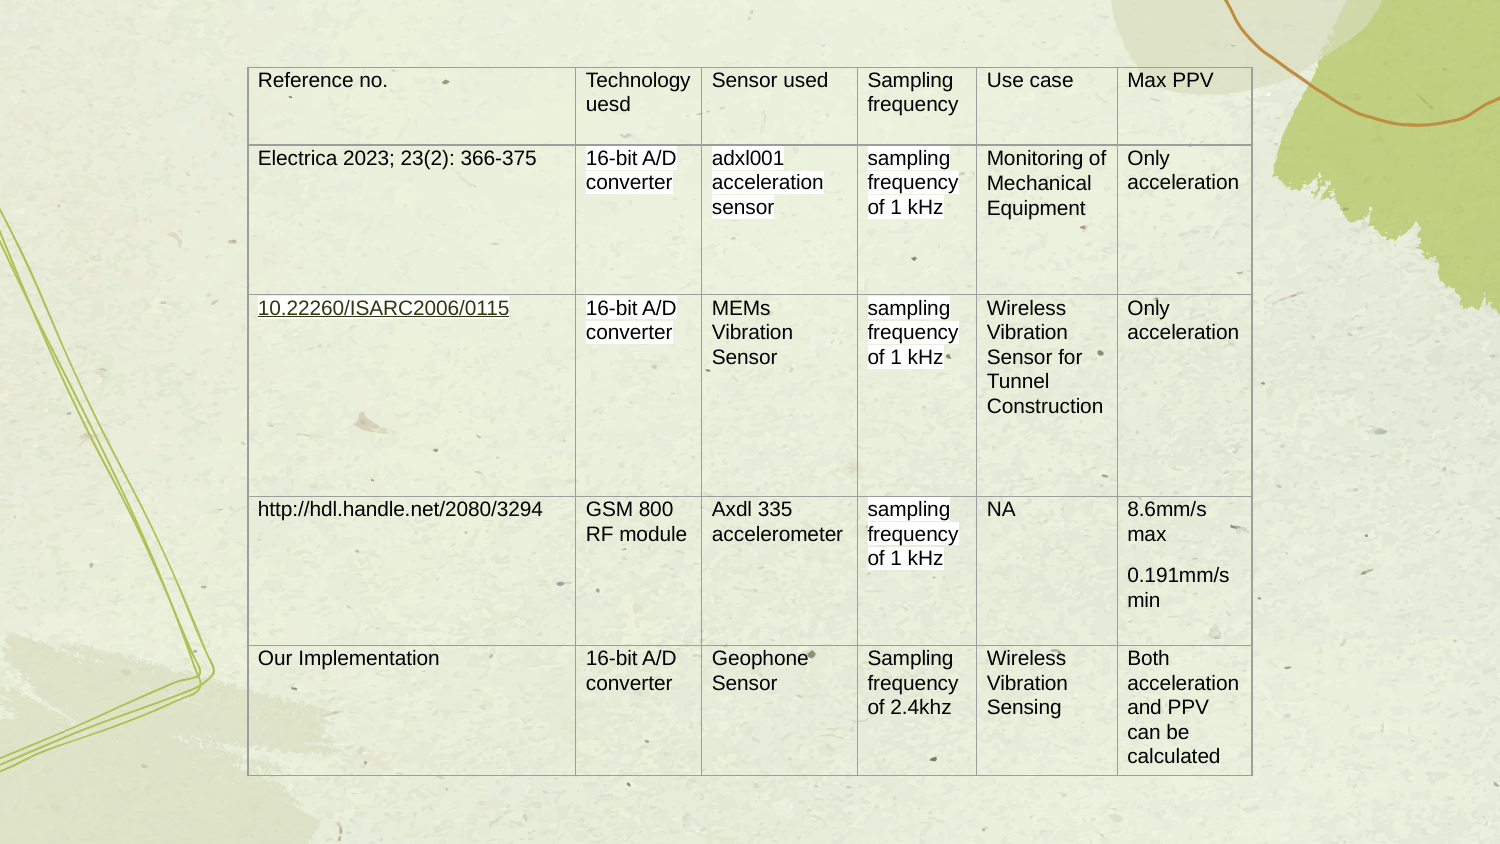

| Reference no. | Technology uesd | Sensor used | Sampling frequency | Use case | Max PPV |
| --- | --- | --- | --- | --- | --- |
| Electrica 2023; 23(2): 366-375 | 16-bit A/D converter | adxl001 acceleration sensor | sampling frequency of 1 kHz | Monitoring of Mechanical Equipment | Only acceleration |
| 10.22260/ISARC2006/0115 | 16-bit A/D converter | MEMs Vibration Sensor | sampling frequency of 1 kHz | Wireless Vibration Sensor for Tunnel Construction | Only acceleration |
| http://hdl.handle.net/2080/3294 | GSM 800 RF module | Axdl 335 accelerometer | sampling frequency of 1 kHz | NA | 8.6mm/s max 0.191mm/s min |
| Our Implementation | 16-bit A/D converter | Geophone Sensor | Sampling frequency of 2.4khz | Wireless Vibration Sensing | Both acceleration and PPV can be calculated |